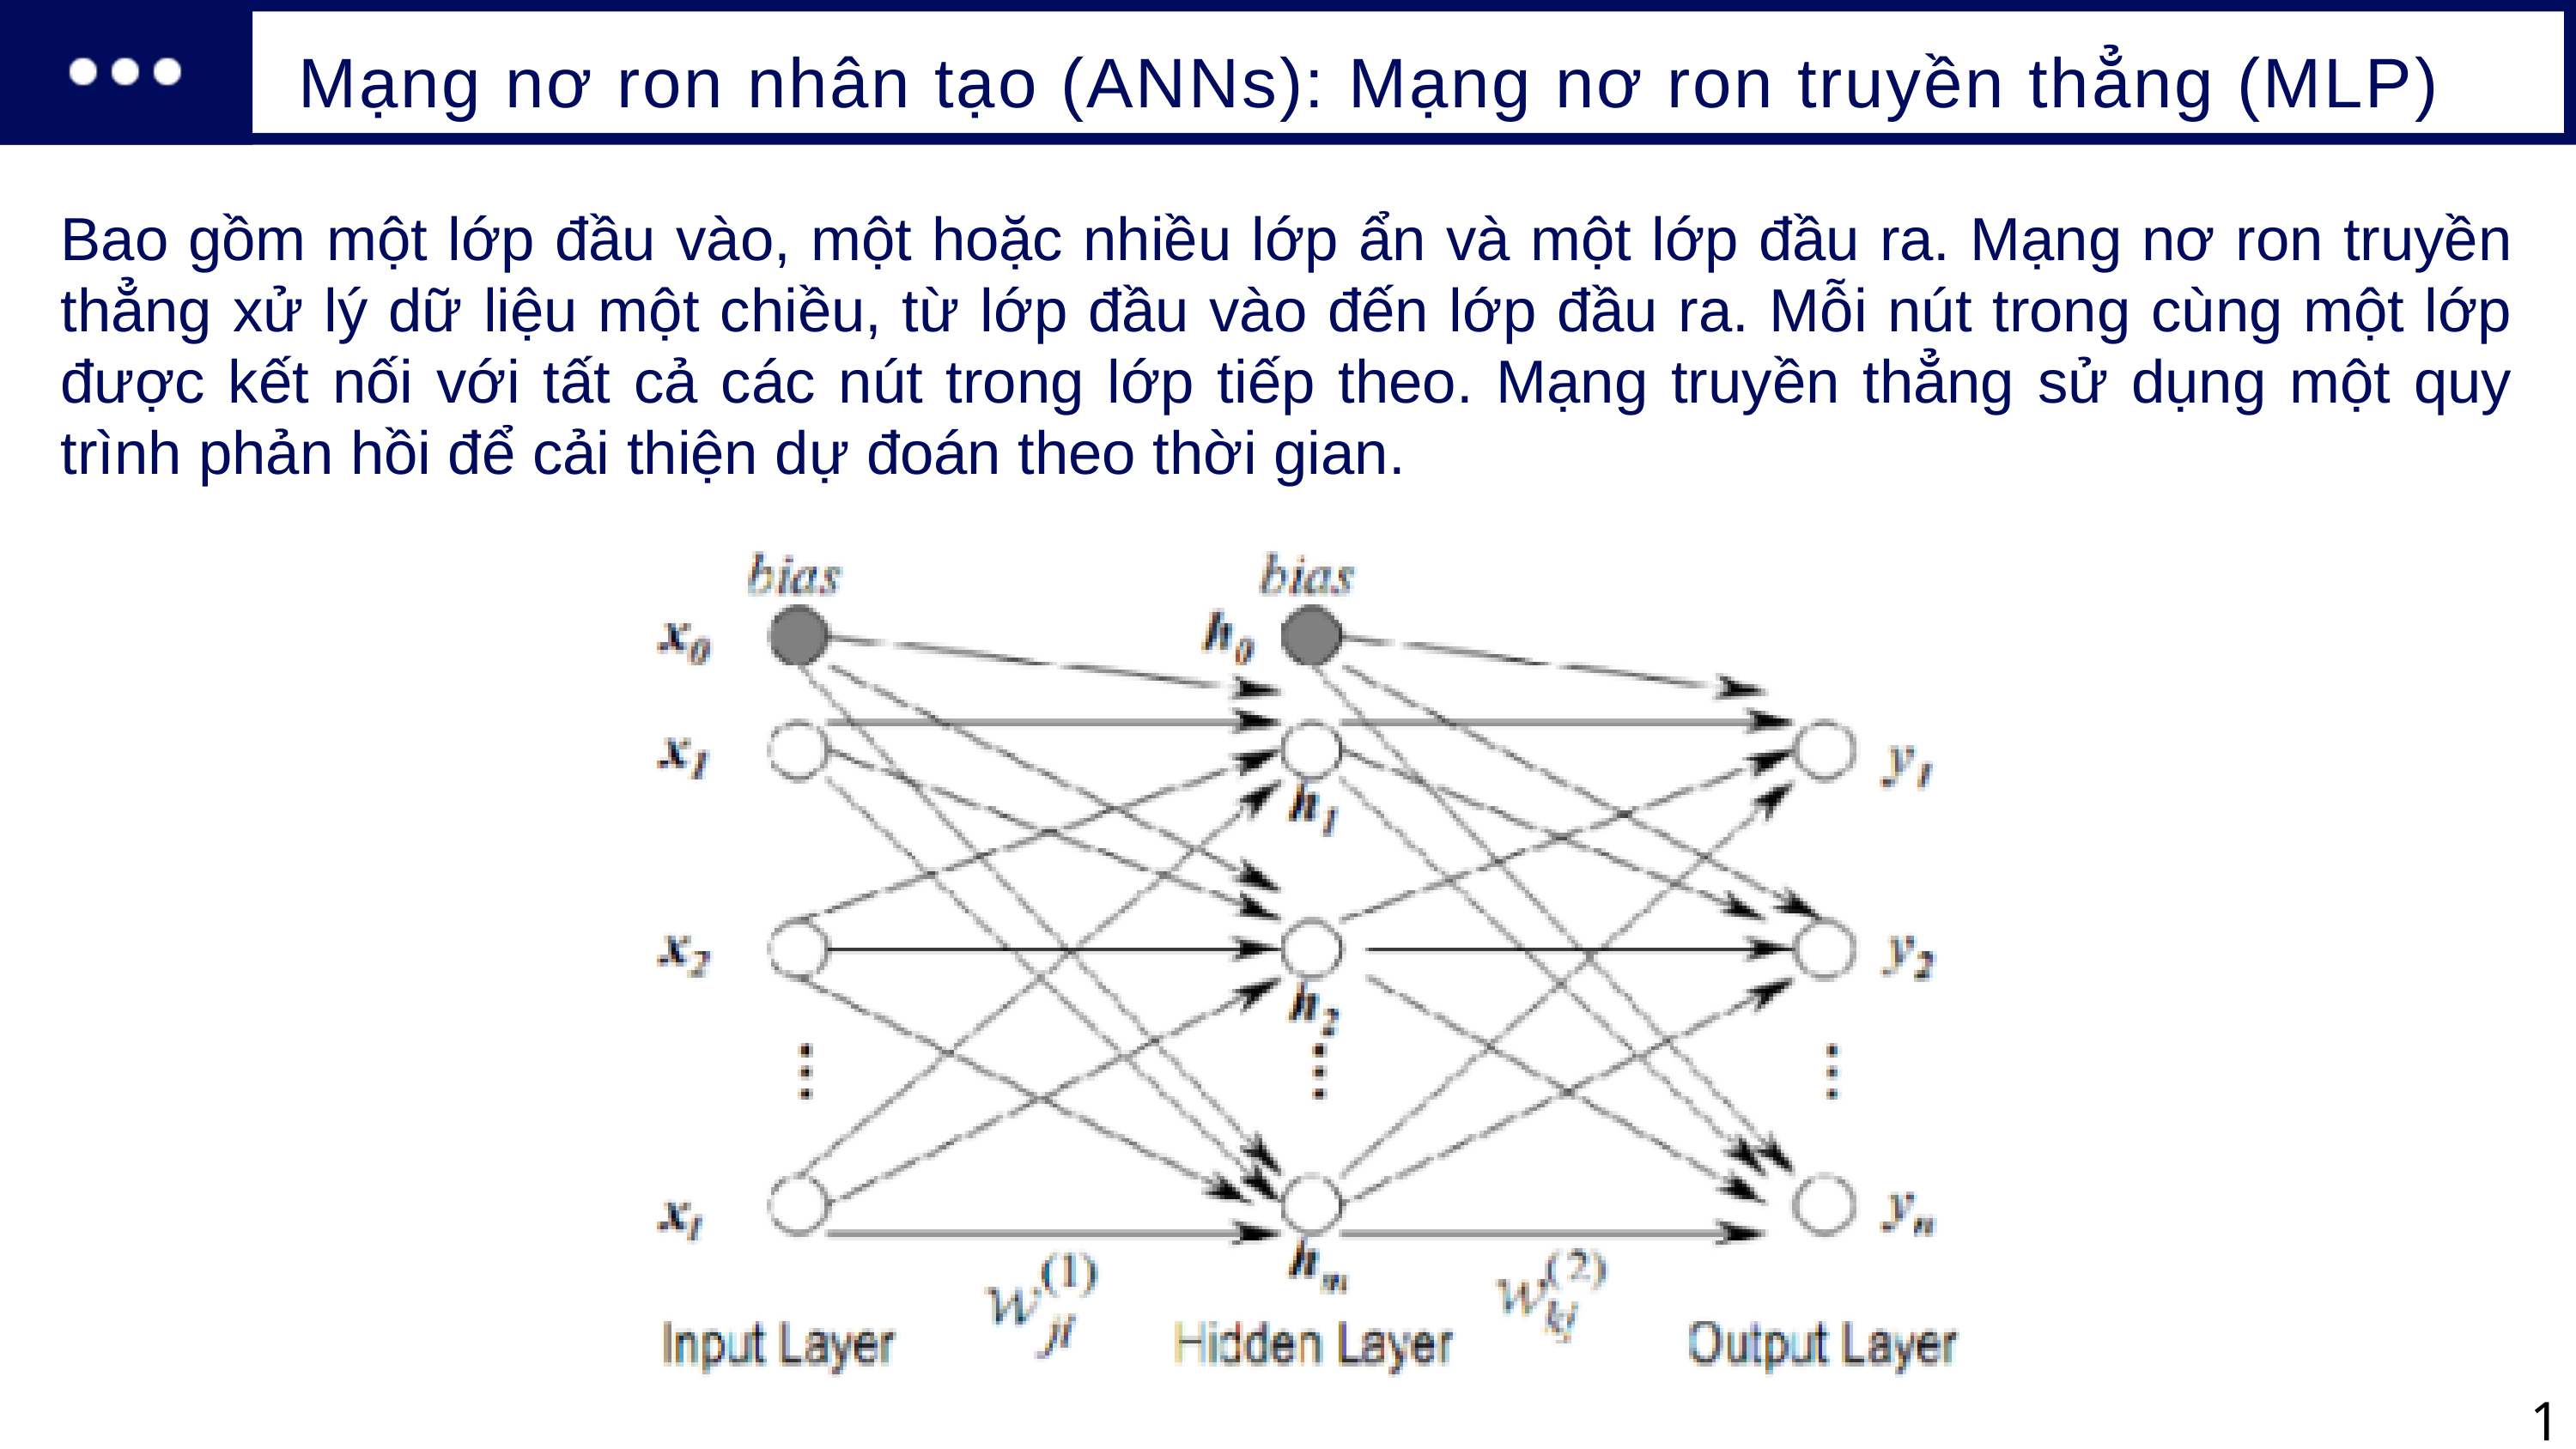

Mạng nơ ron nhân tạo (ANNs): Mạng nơ ron truyền thẳng (MLP)
Bao gồm một lớp đầu vào, một hoặc nhiều lớp ẩn và một lớp đầu ra. Mạng nơ ron truyền thẳng xử lý dữ liệu một chiều, từ lớp đầu vào đến lớp đầu ra. Mỗi nút trong cùng một lớp được kết nối với tất cả các nút trong lớp tiếp theo. Mạng truyền thẳng sử dụng một quy trình phản hồi để cải thiện dự đoán theo thời gian.

18